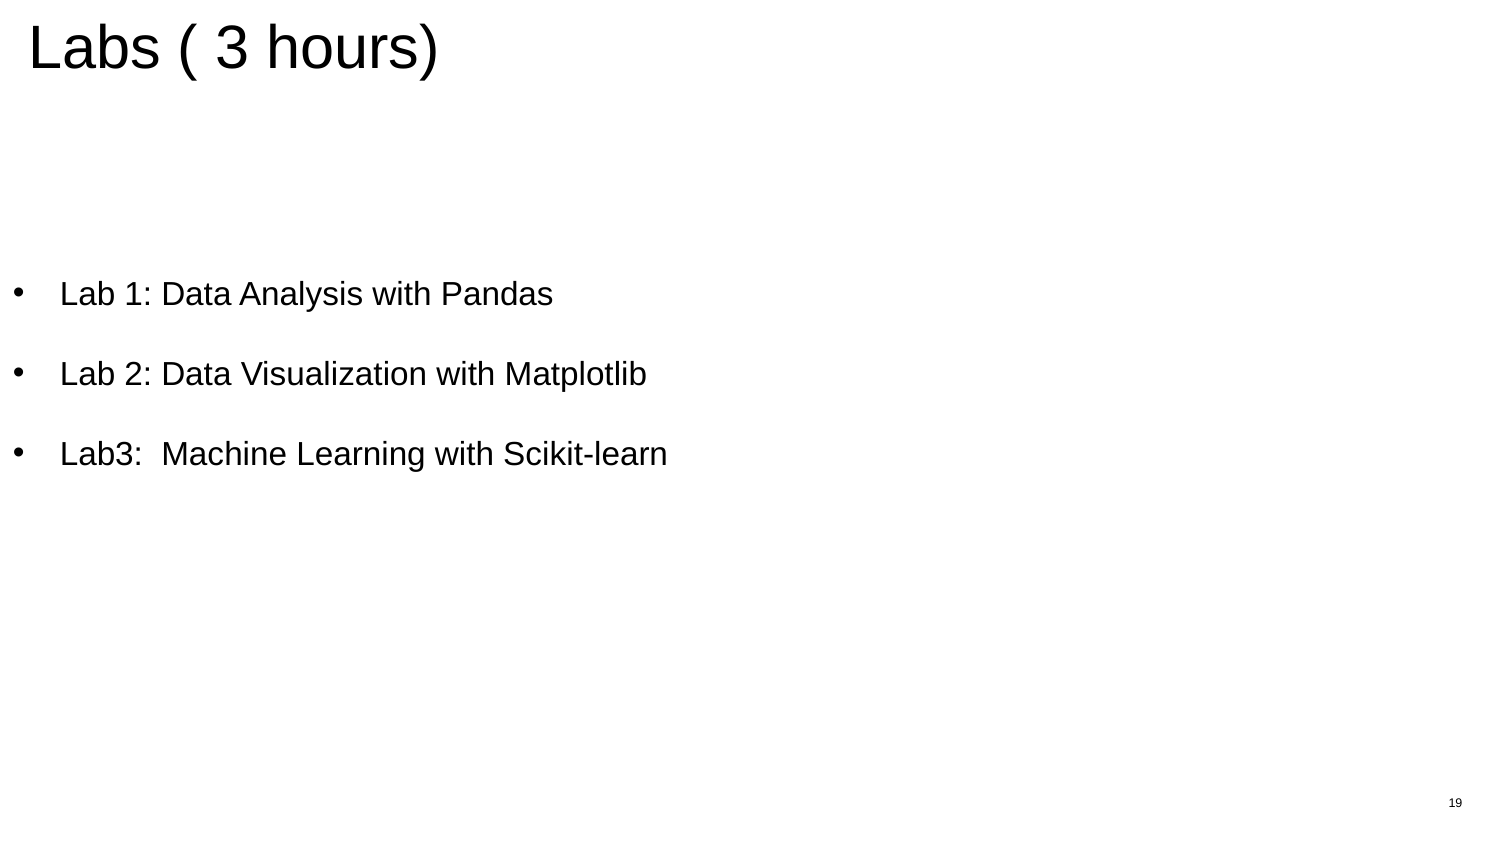

Labs ( 3 hours)

Lab 1: Data Analysis with Pandas

Lab 2: Data Visualization with Matplotlib

Lab3:  Machine Learning with Scikit-learn

19